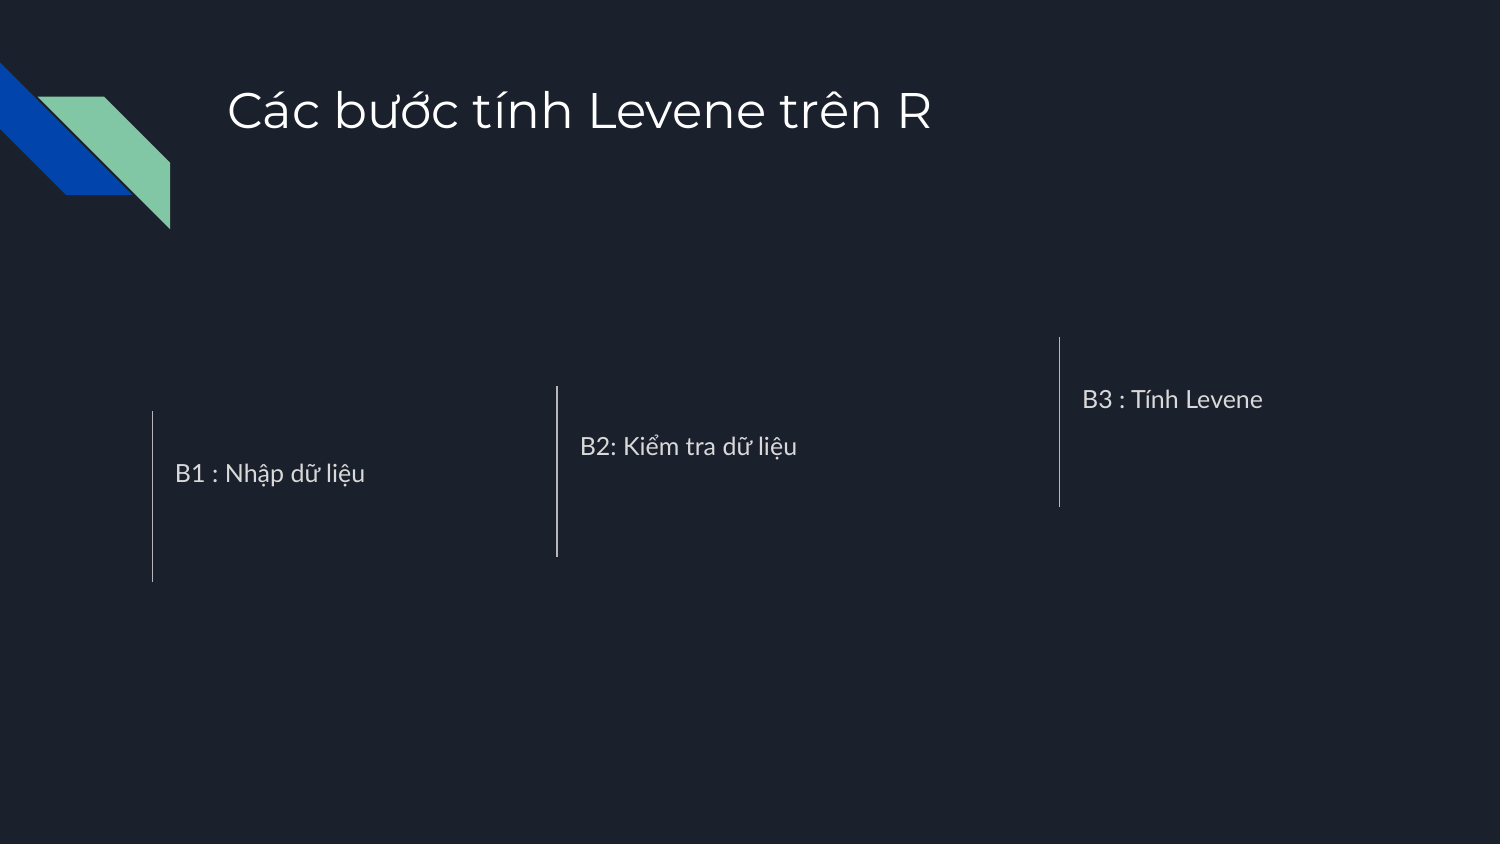

# Các bước tính Levene trên R
Bước 3
B3 : Tính Levene

Bước 2
Bước 1B
B2: Kiểm tra dữ liệu

B1 : Nhập dữ liệu